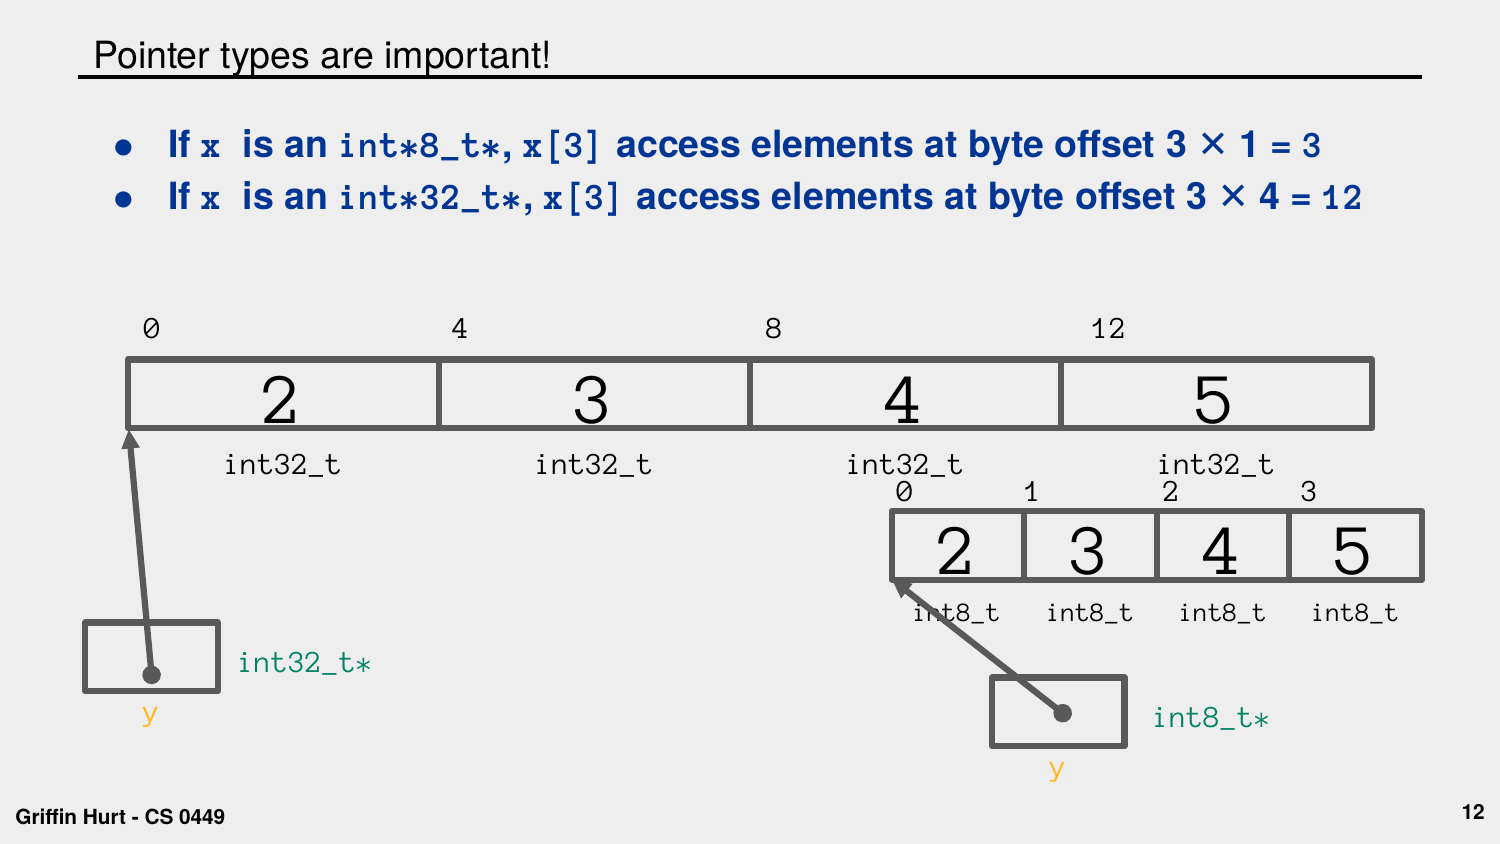

# Pointer types are important!
If x is an int*8_t*, x[3] access elements at byte offset 3 ✕ 1 = 3
If x is an int*32_t*, x[3] access elements at byte offset 3 ✕ 4 = 12
0
4
8
12
2
3
4
5
int32_t
int32_t
int32_t
int32_t

int32_t*
y
0
1
2
3
2
3
4
5
int8_t
int8_t
int8_t
int8_t

int8_t*
y
12
Griffin Hurt - CS 0449